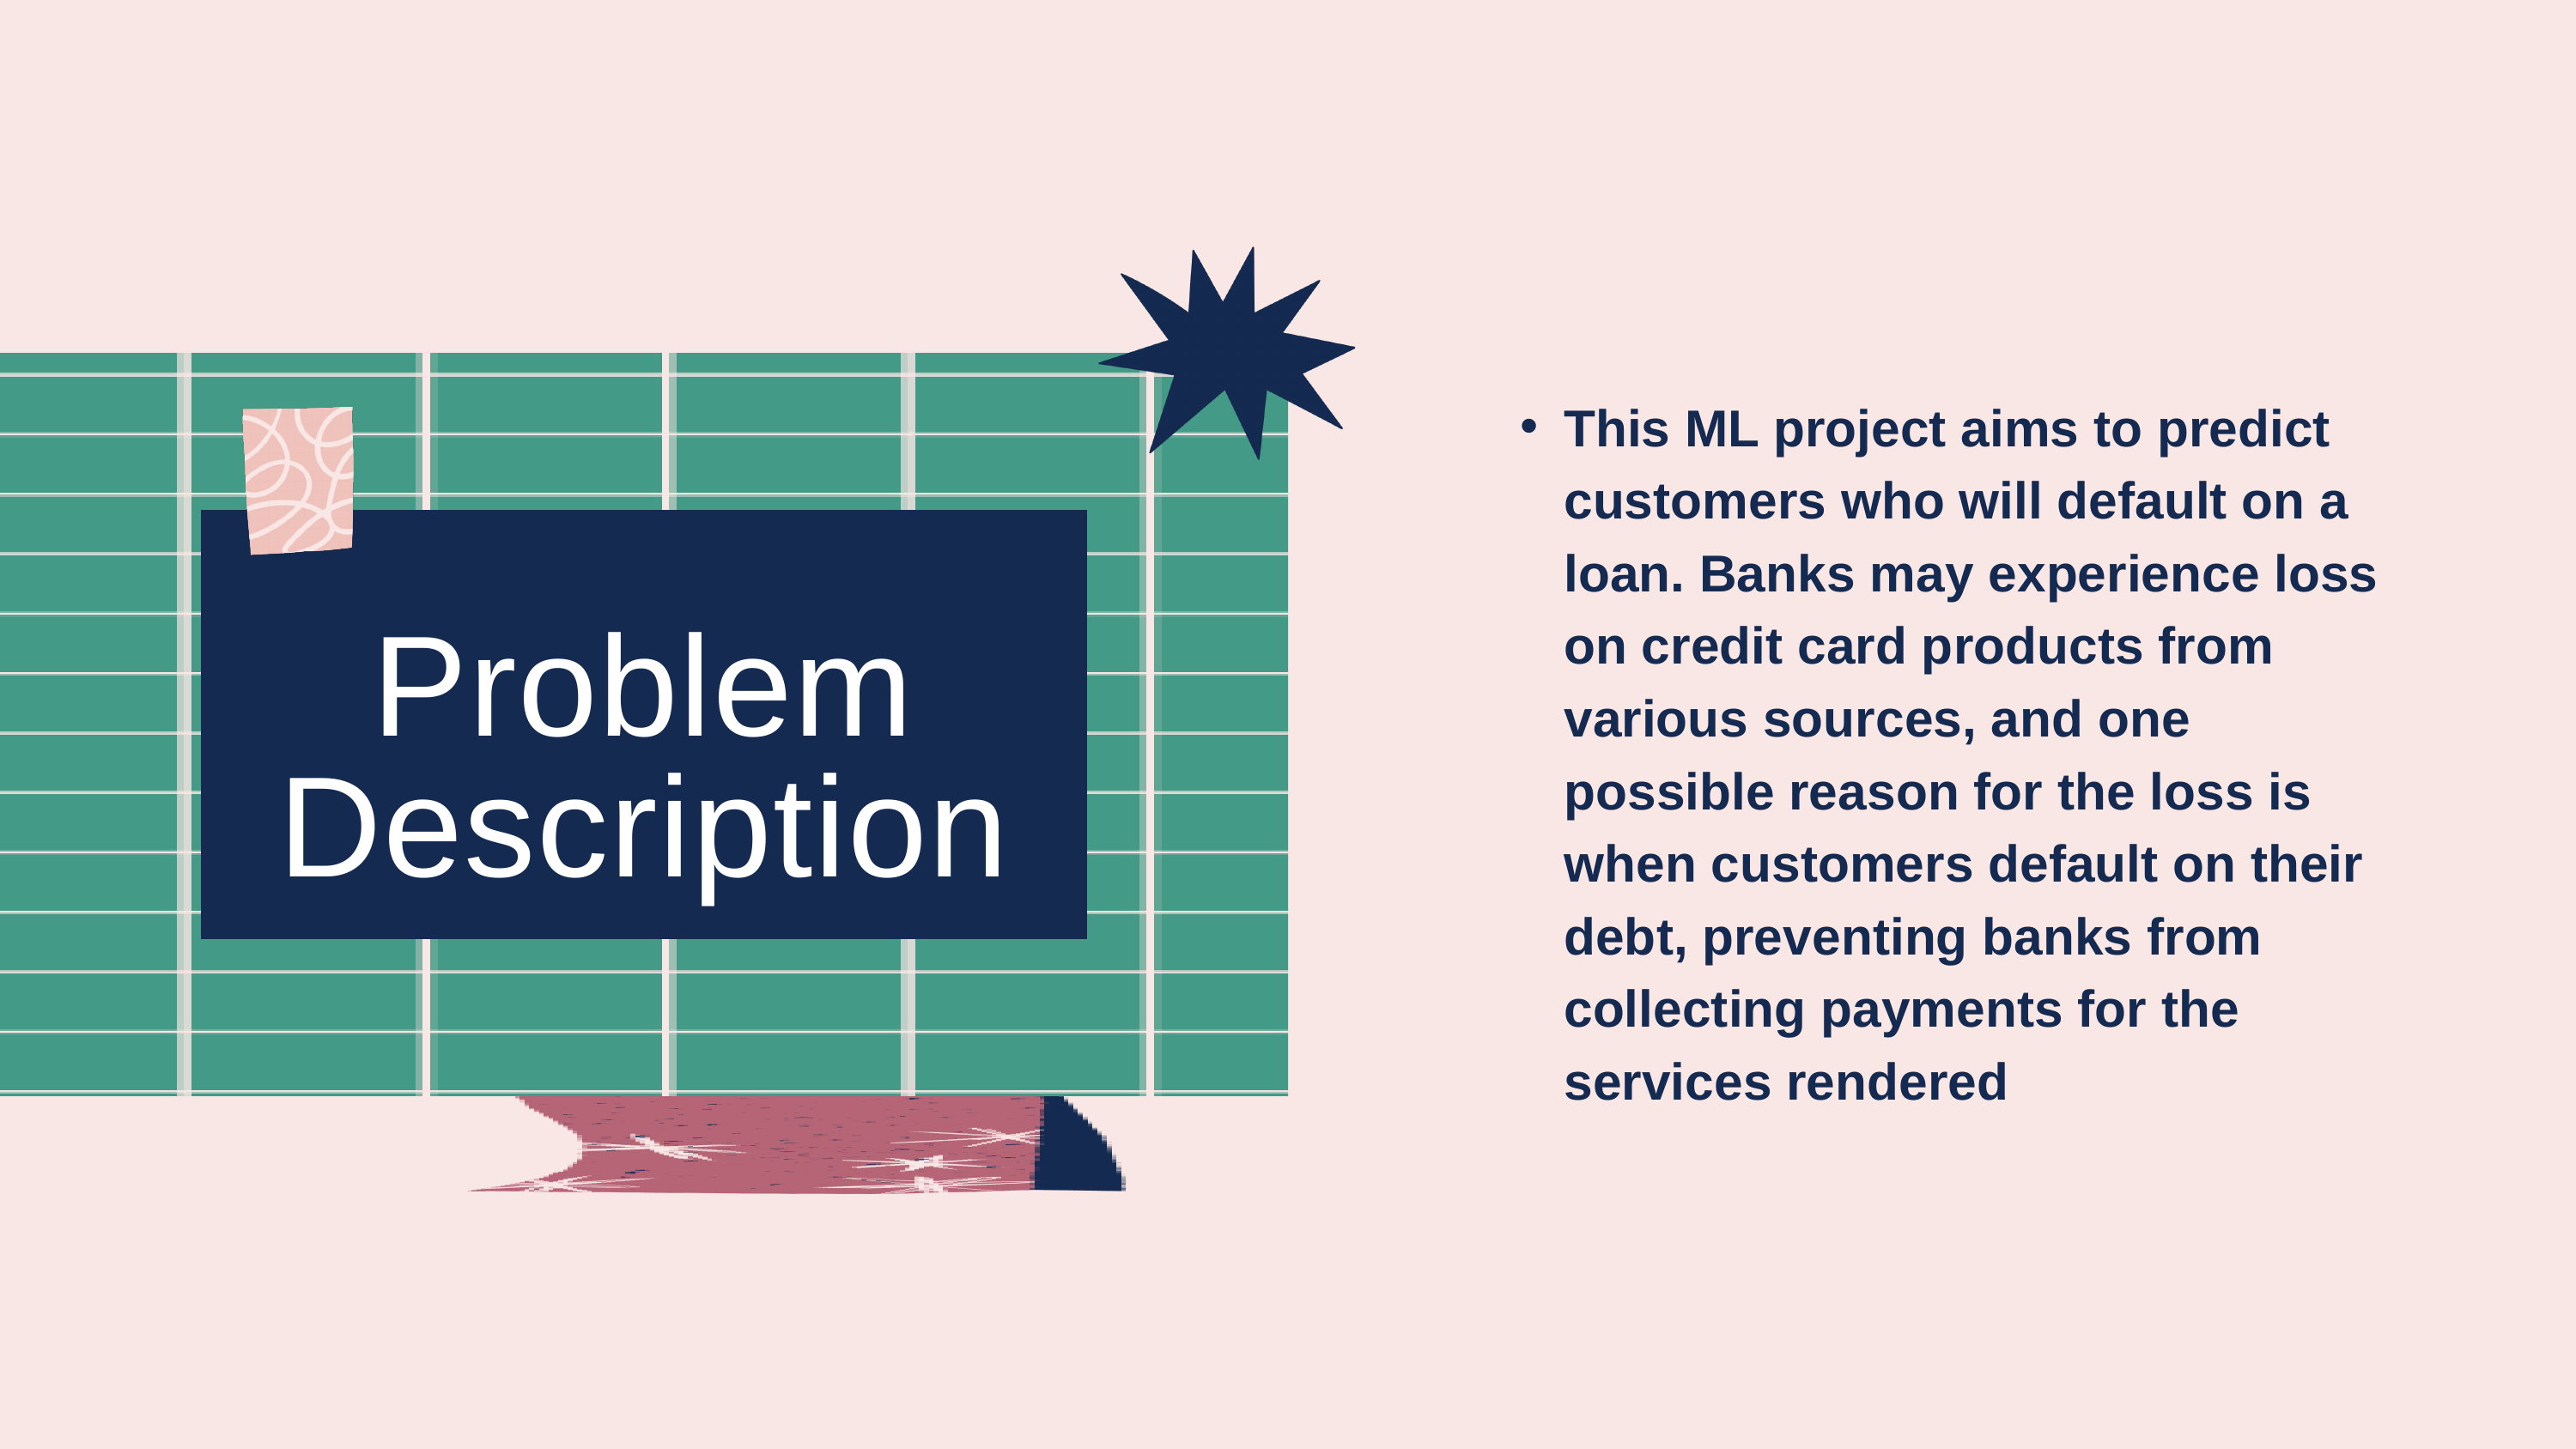

This ML project aims to predict customers who will default on a loan. Banks may experience loss on credit card products from various sources, and one possible reason for the loss is when customers default on their debt, preventing banks from collecting payments for the services rendered

Problem Description